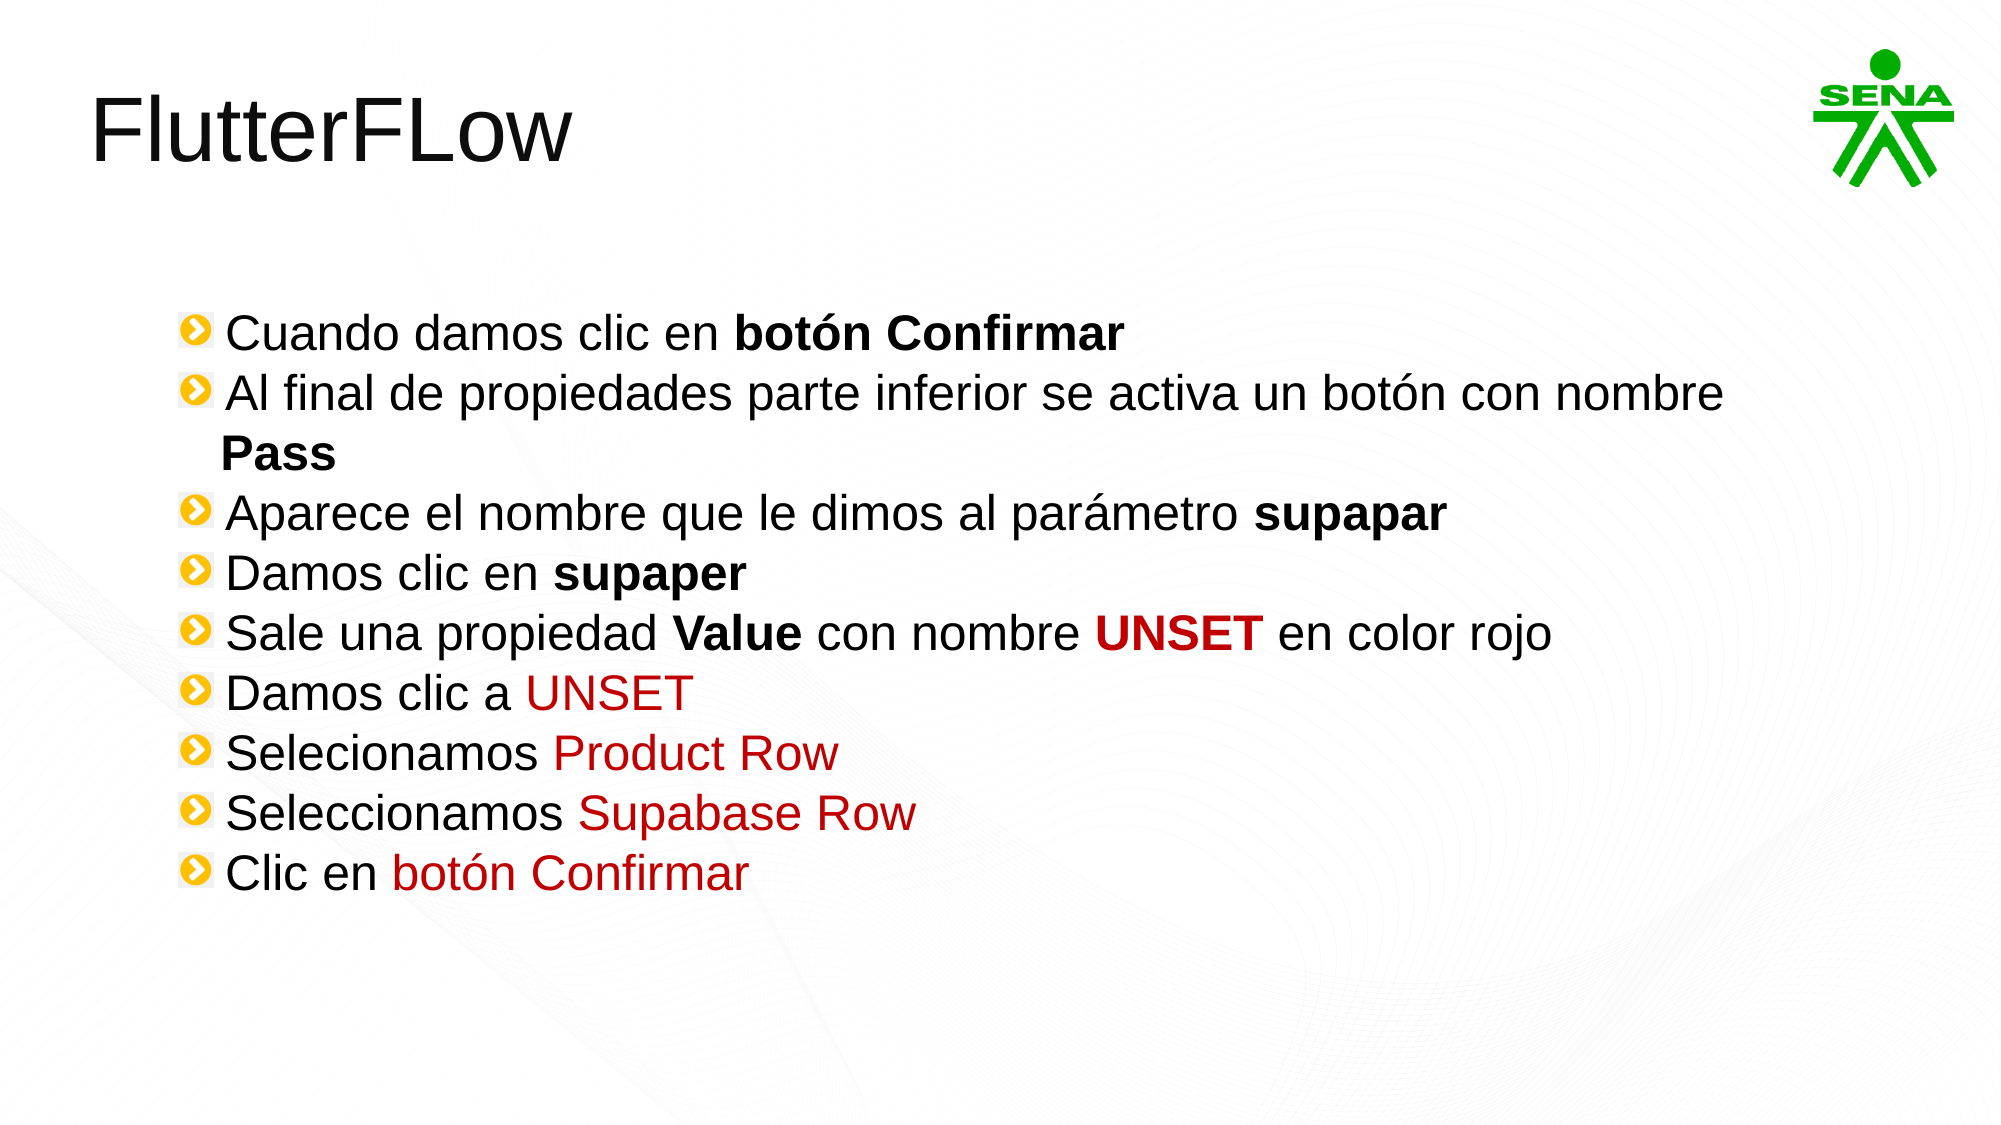

FlutterFLow
Cuando damos clic en botón Confirmar
Al final de propiedades parte inferior se activa un botón con nombre
   Pass
Aparece el nombre que le dimos al parámetro supapar
Damos clic en supaper
Sale una propiedad Value con nombre UNSET en color rojo
Damos clic a UNSET
Selecionamos Product Row
Seleccionamos Supabase Row
Clic en botón Confirmar